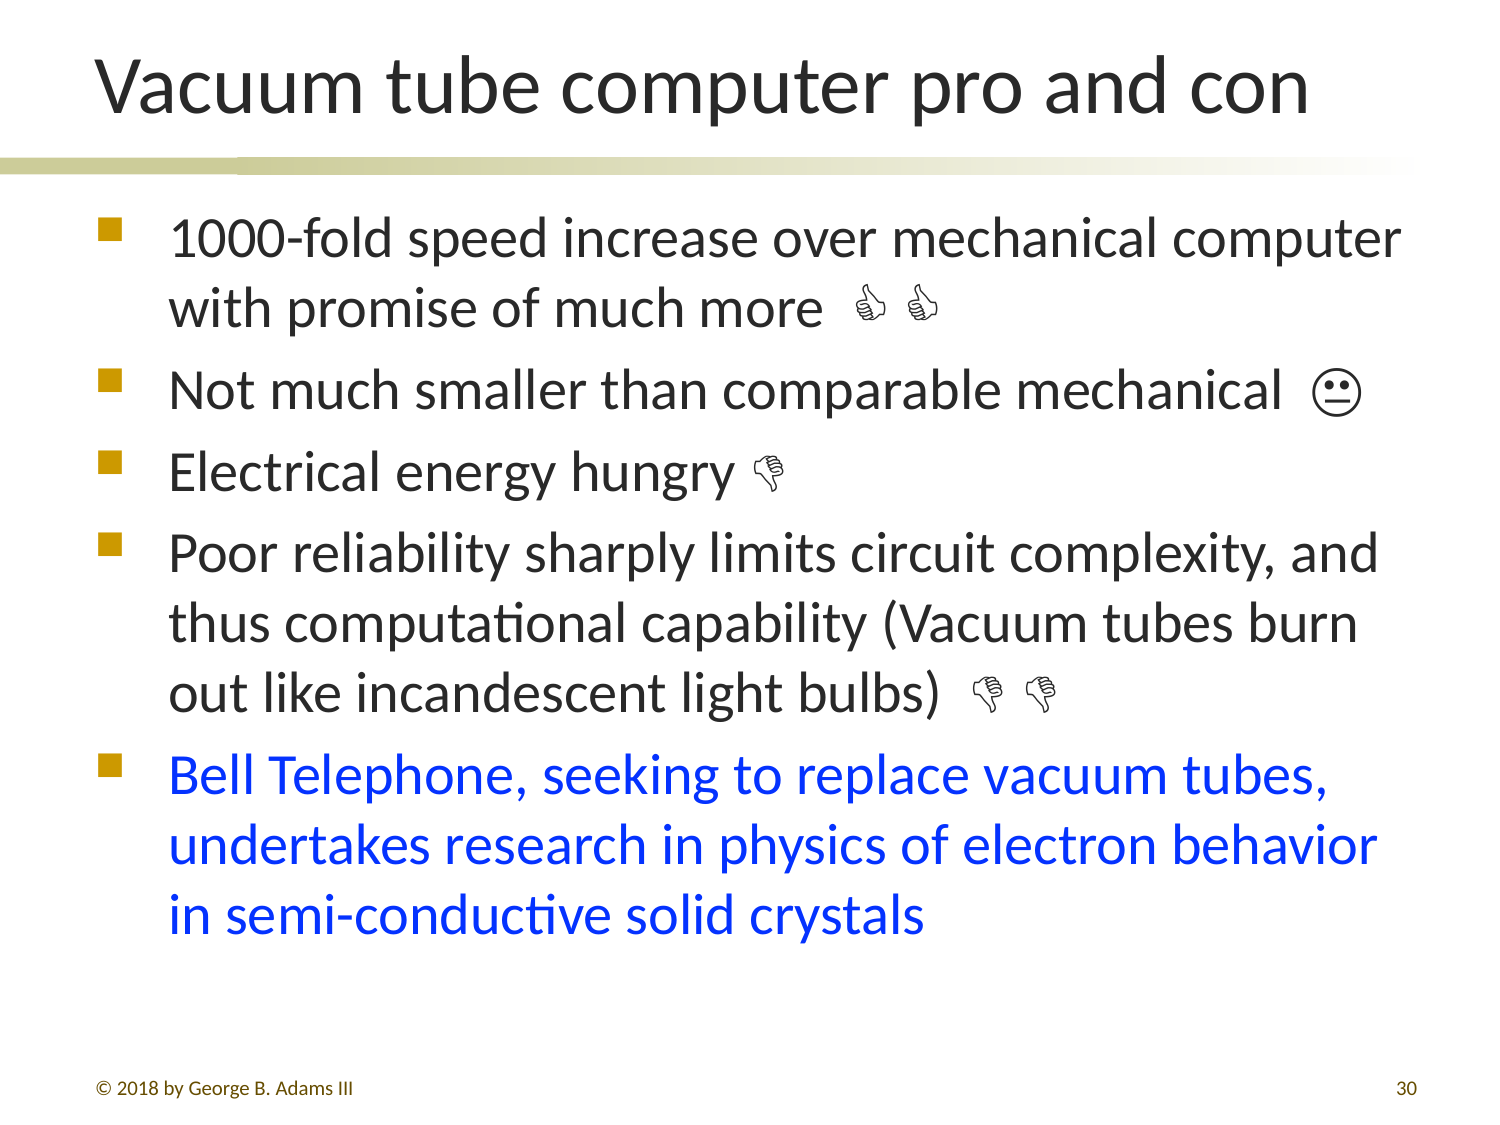

# Vacuum tube computer pro and con
1000-fold speed increase over mechanical computer with promise of much more  👍 👍
Not much smaller than comparable mechanical  😐
Electrical energy hungry 👎
Poor reliability sharply limits circuit complexity, and thus computational capability (Vacuum tubes burn out like incandescent light bulbs)  👎 👎
Bell Telephone, seeking to replace vacuum tubes, undertakes research in physics of electron behavior in semi-conductive solid crystals
© 2018 by George B. Adams III
30